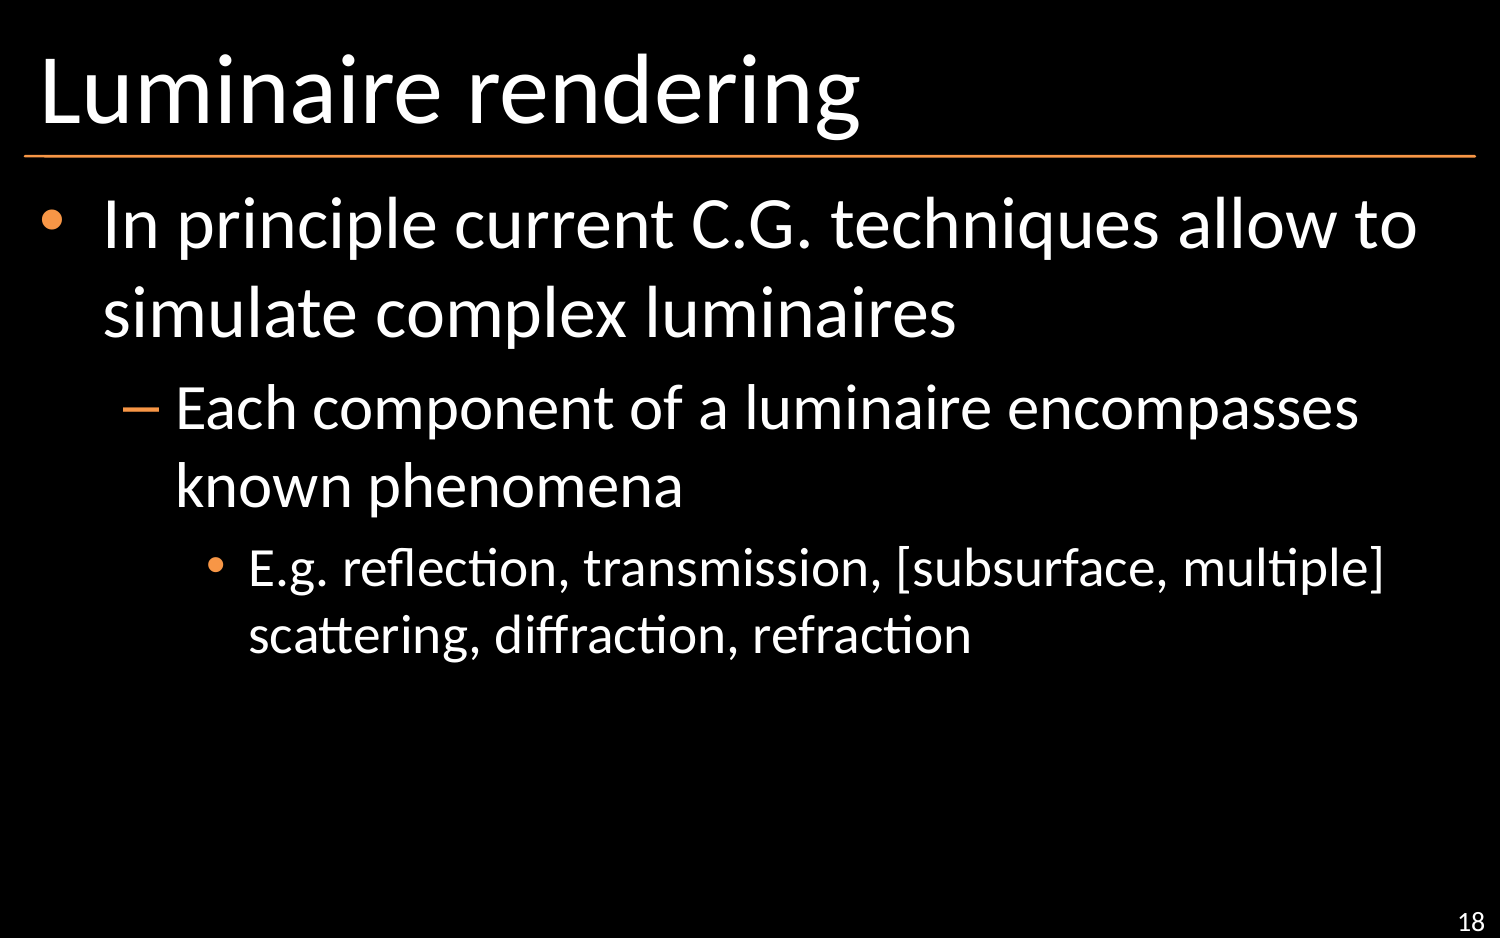

# Luminaire rendering
In principle current C.G. techniques allow to simulate complex luminaires
Each component of a luminaire encompasses known phenomena
E.g. reflection, transmission, [subsurface, multiple] scattering, diffraction, refraction
18